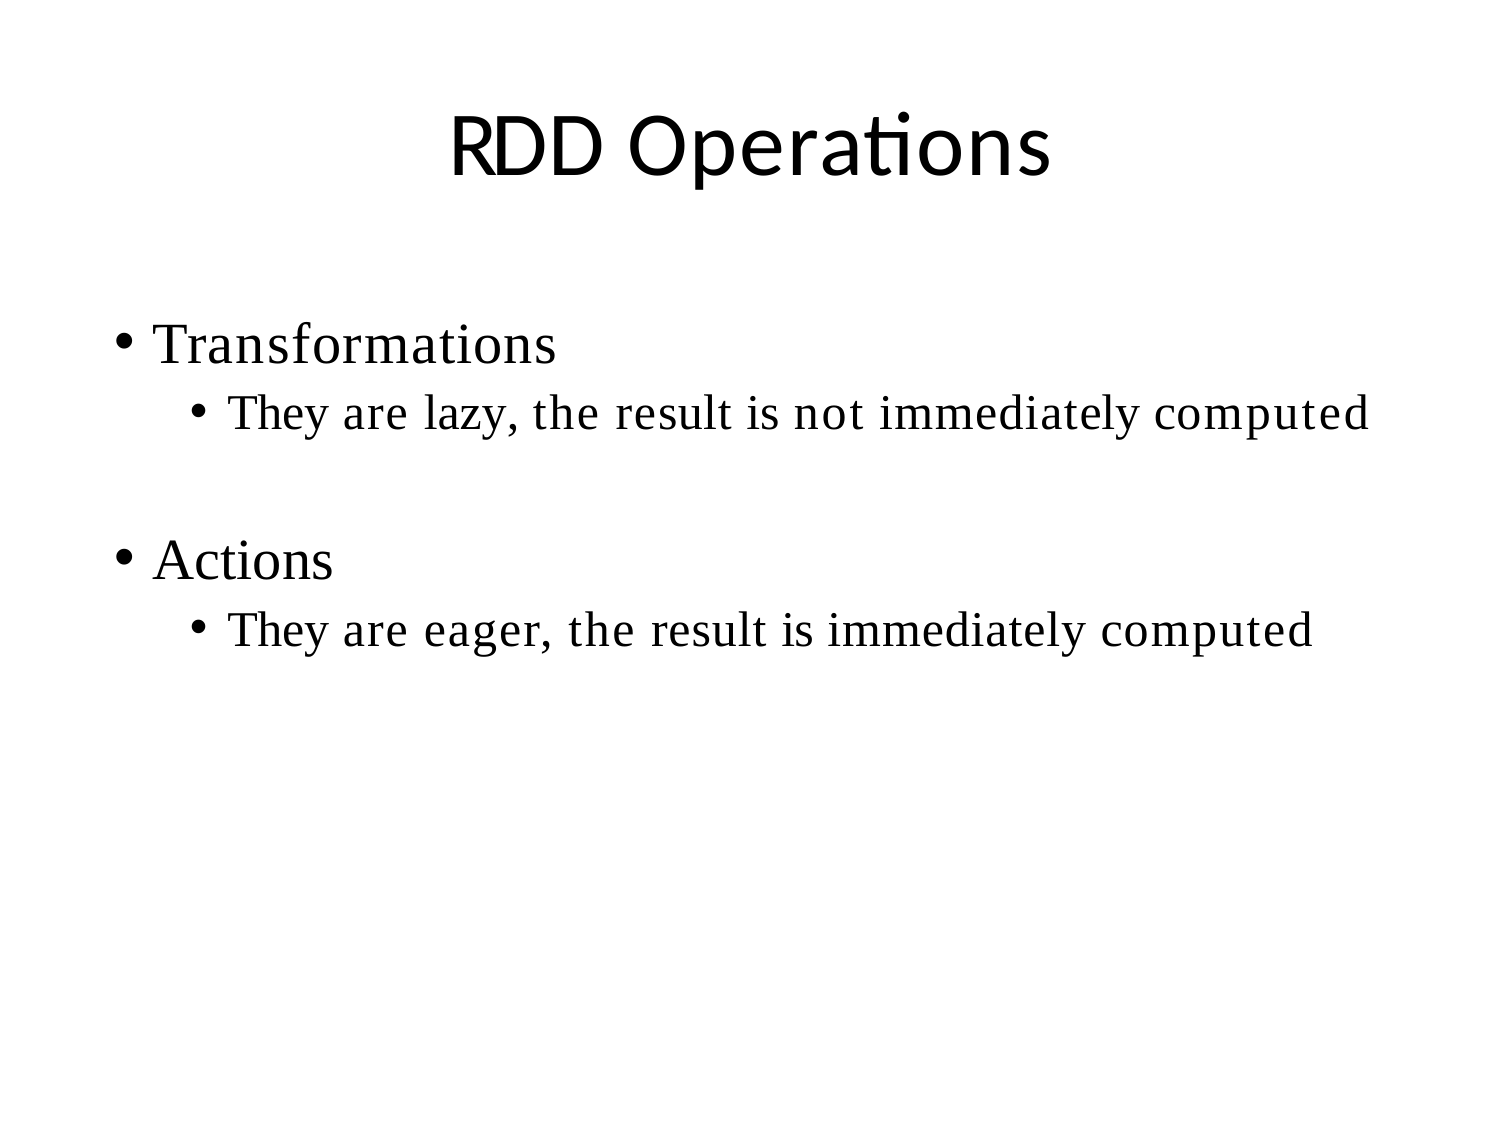

# RDD Operations
Transformations
They are lazy, the result is not immediately computed

Actions
They are eager, the result is immediately computed